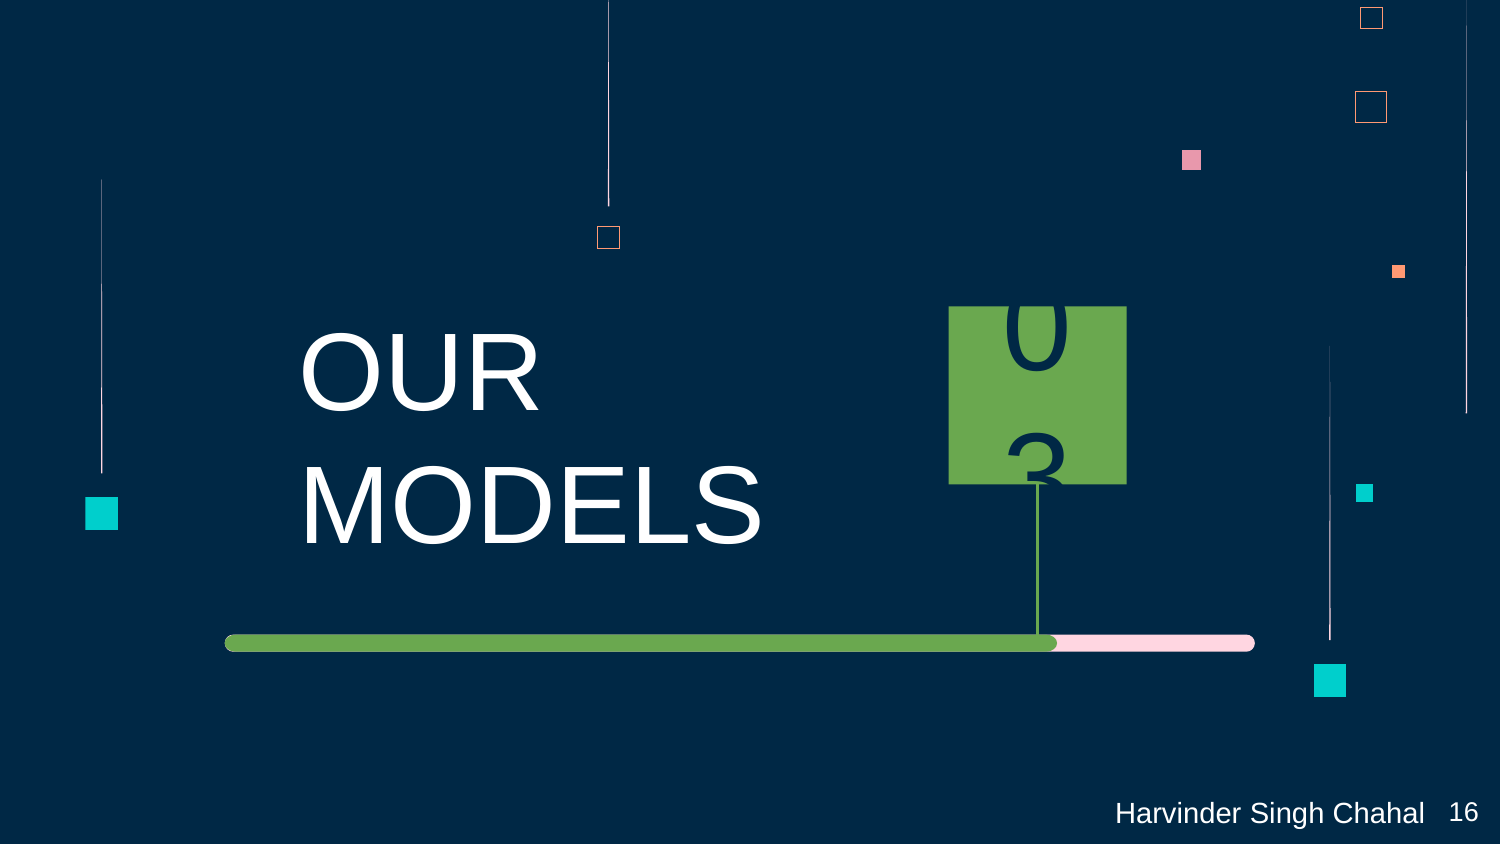

03
# OUR MODELS

Harvinder Singh Chahal
16